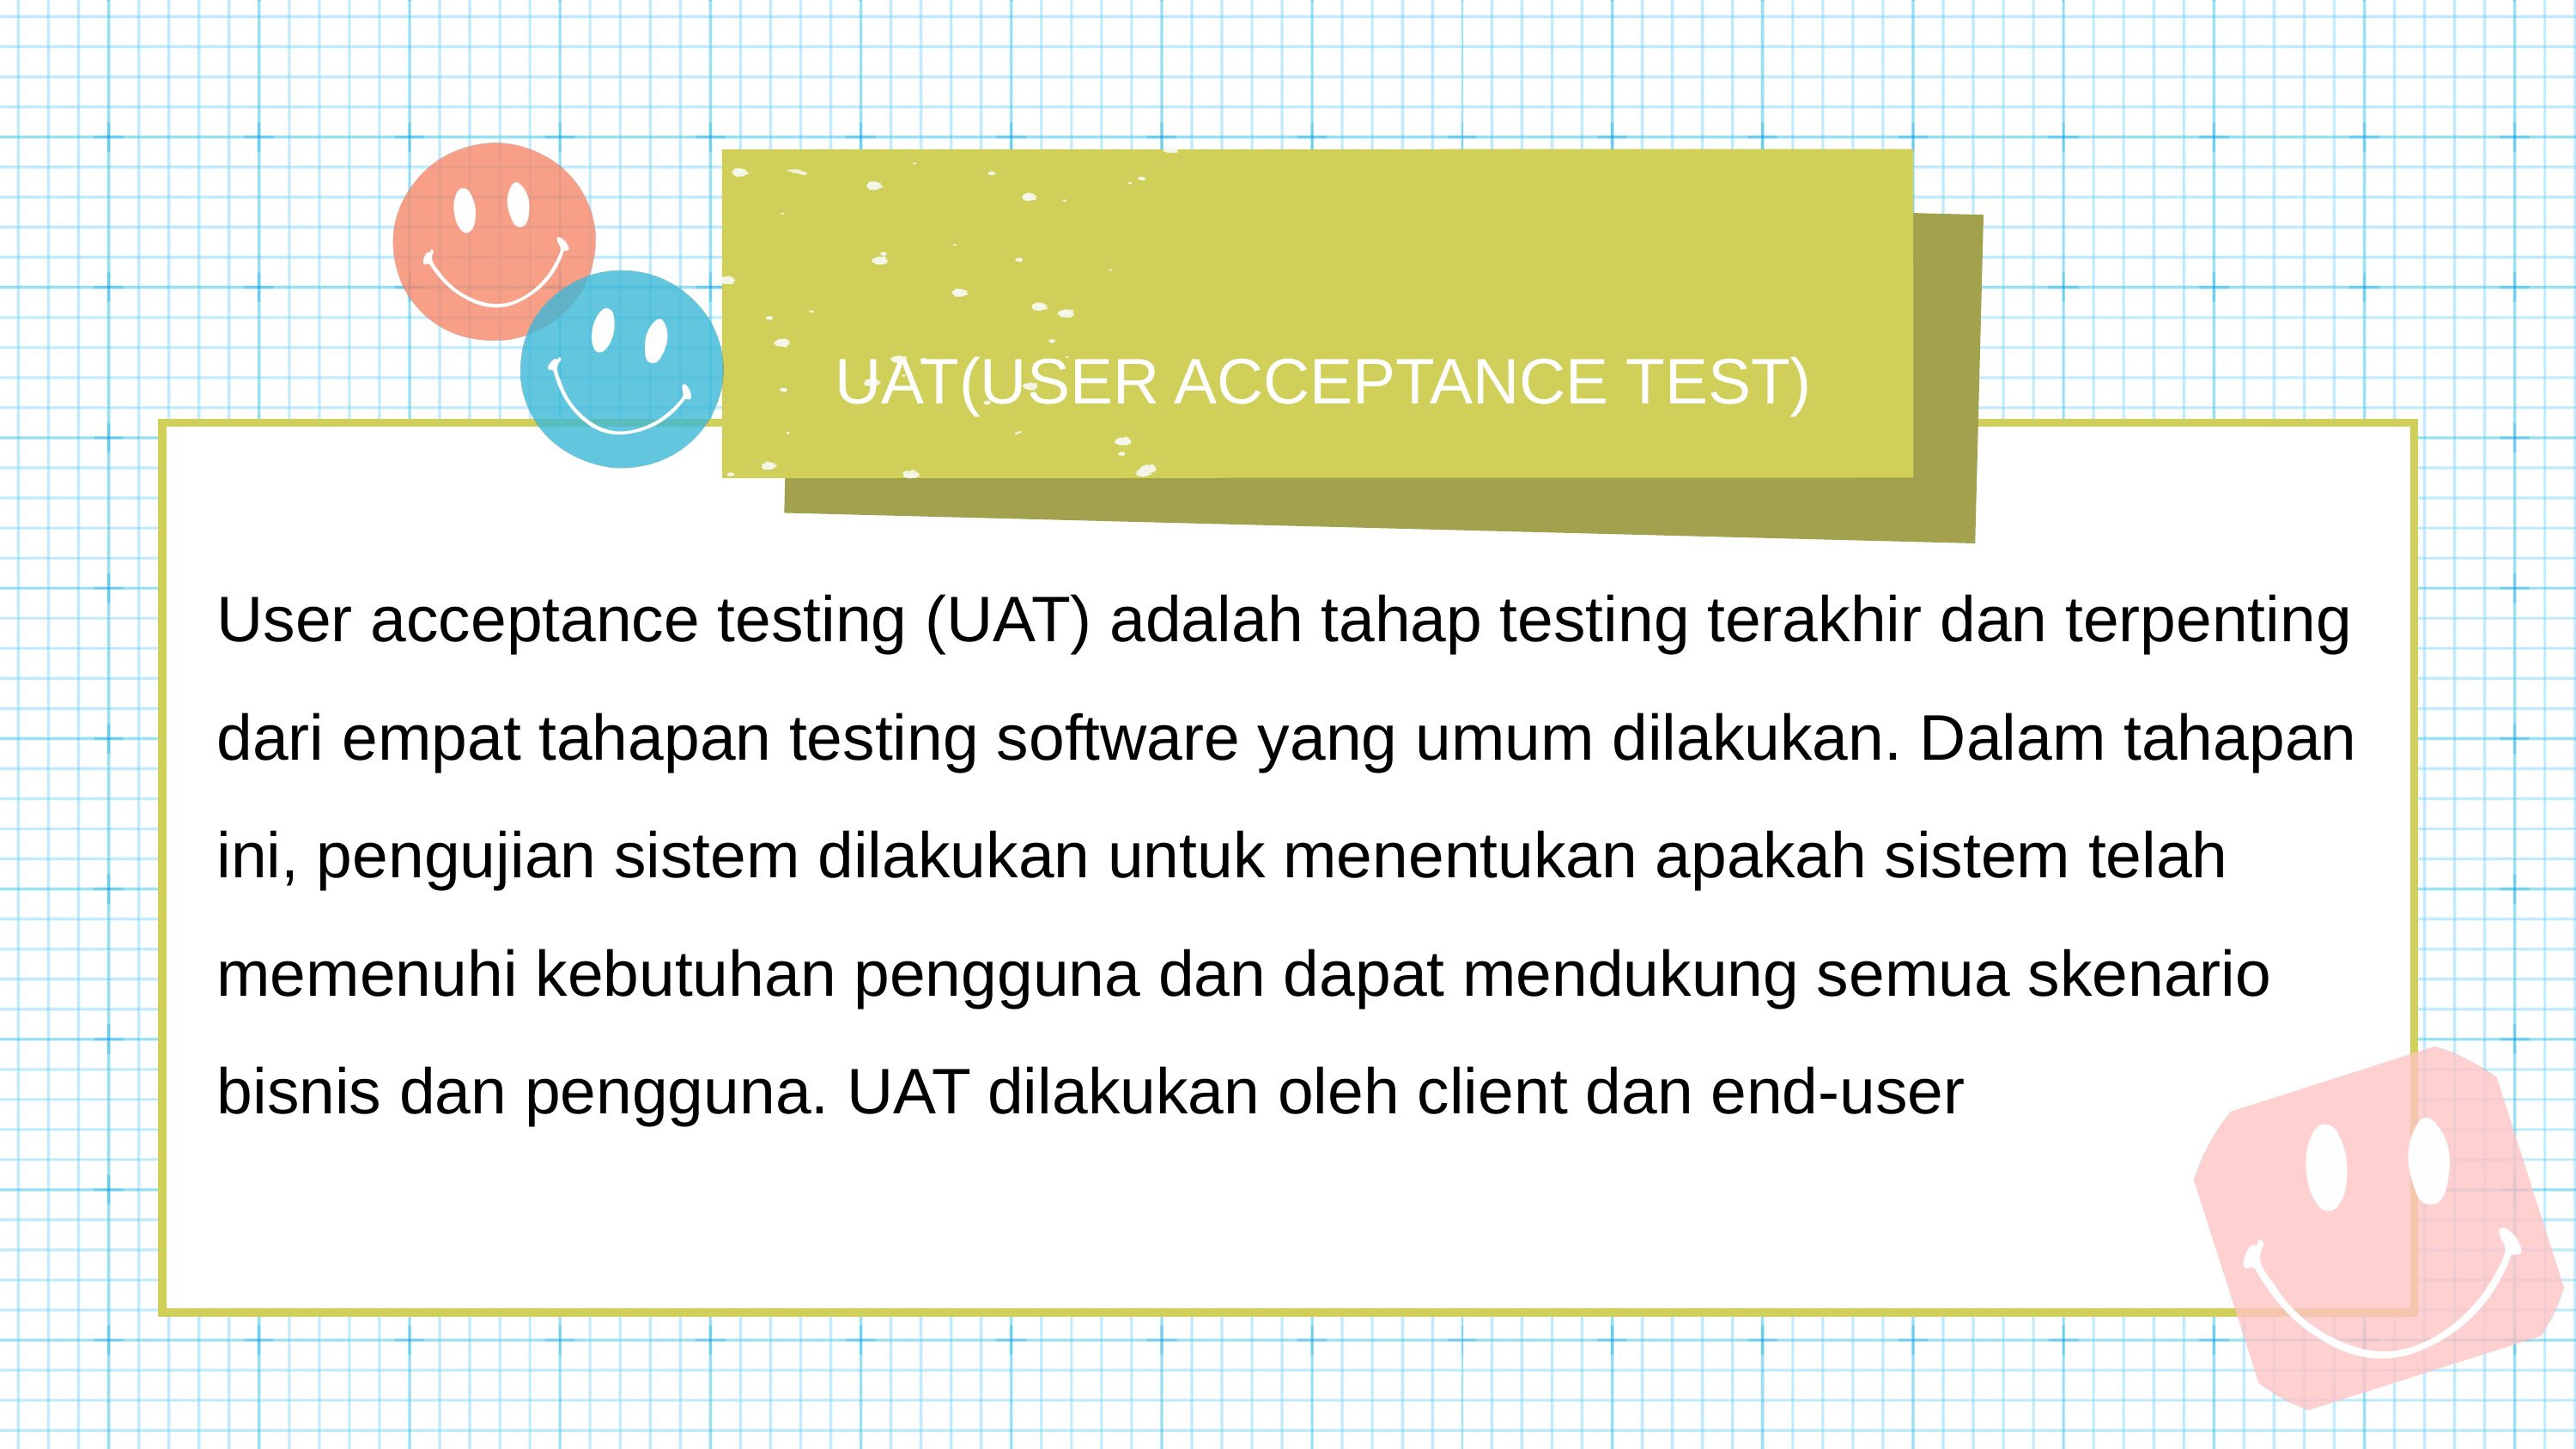

UAT(USER ACCEPTANCE TEST)

User acceptance testing (UAT) adalah tahap testing terakhir dan terpenting dari empat tahapan testing software yang umum dilakukan. Dalam tahapan ini, pengujian sistem dilakukan untuk menentukan apakah sistem telah memenuhi kebutuhan pengguna dan dapat mendukung semua skenario bisnis dan pengguna. UAT dilakukan oleh client dan end-user